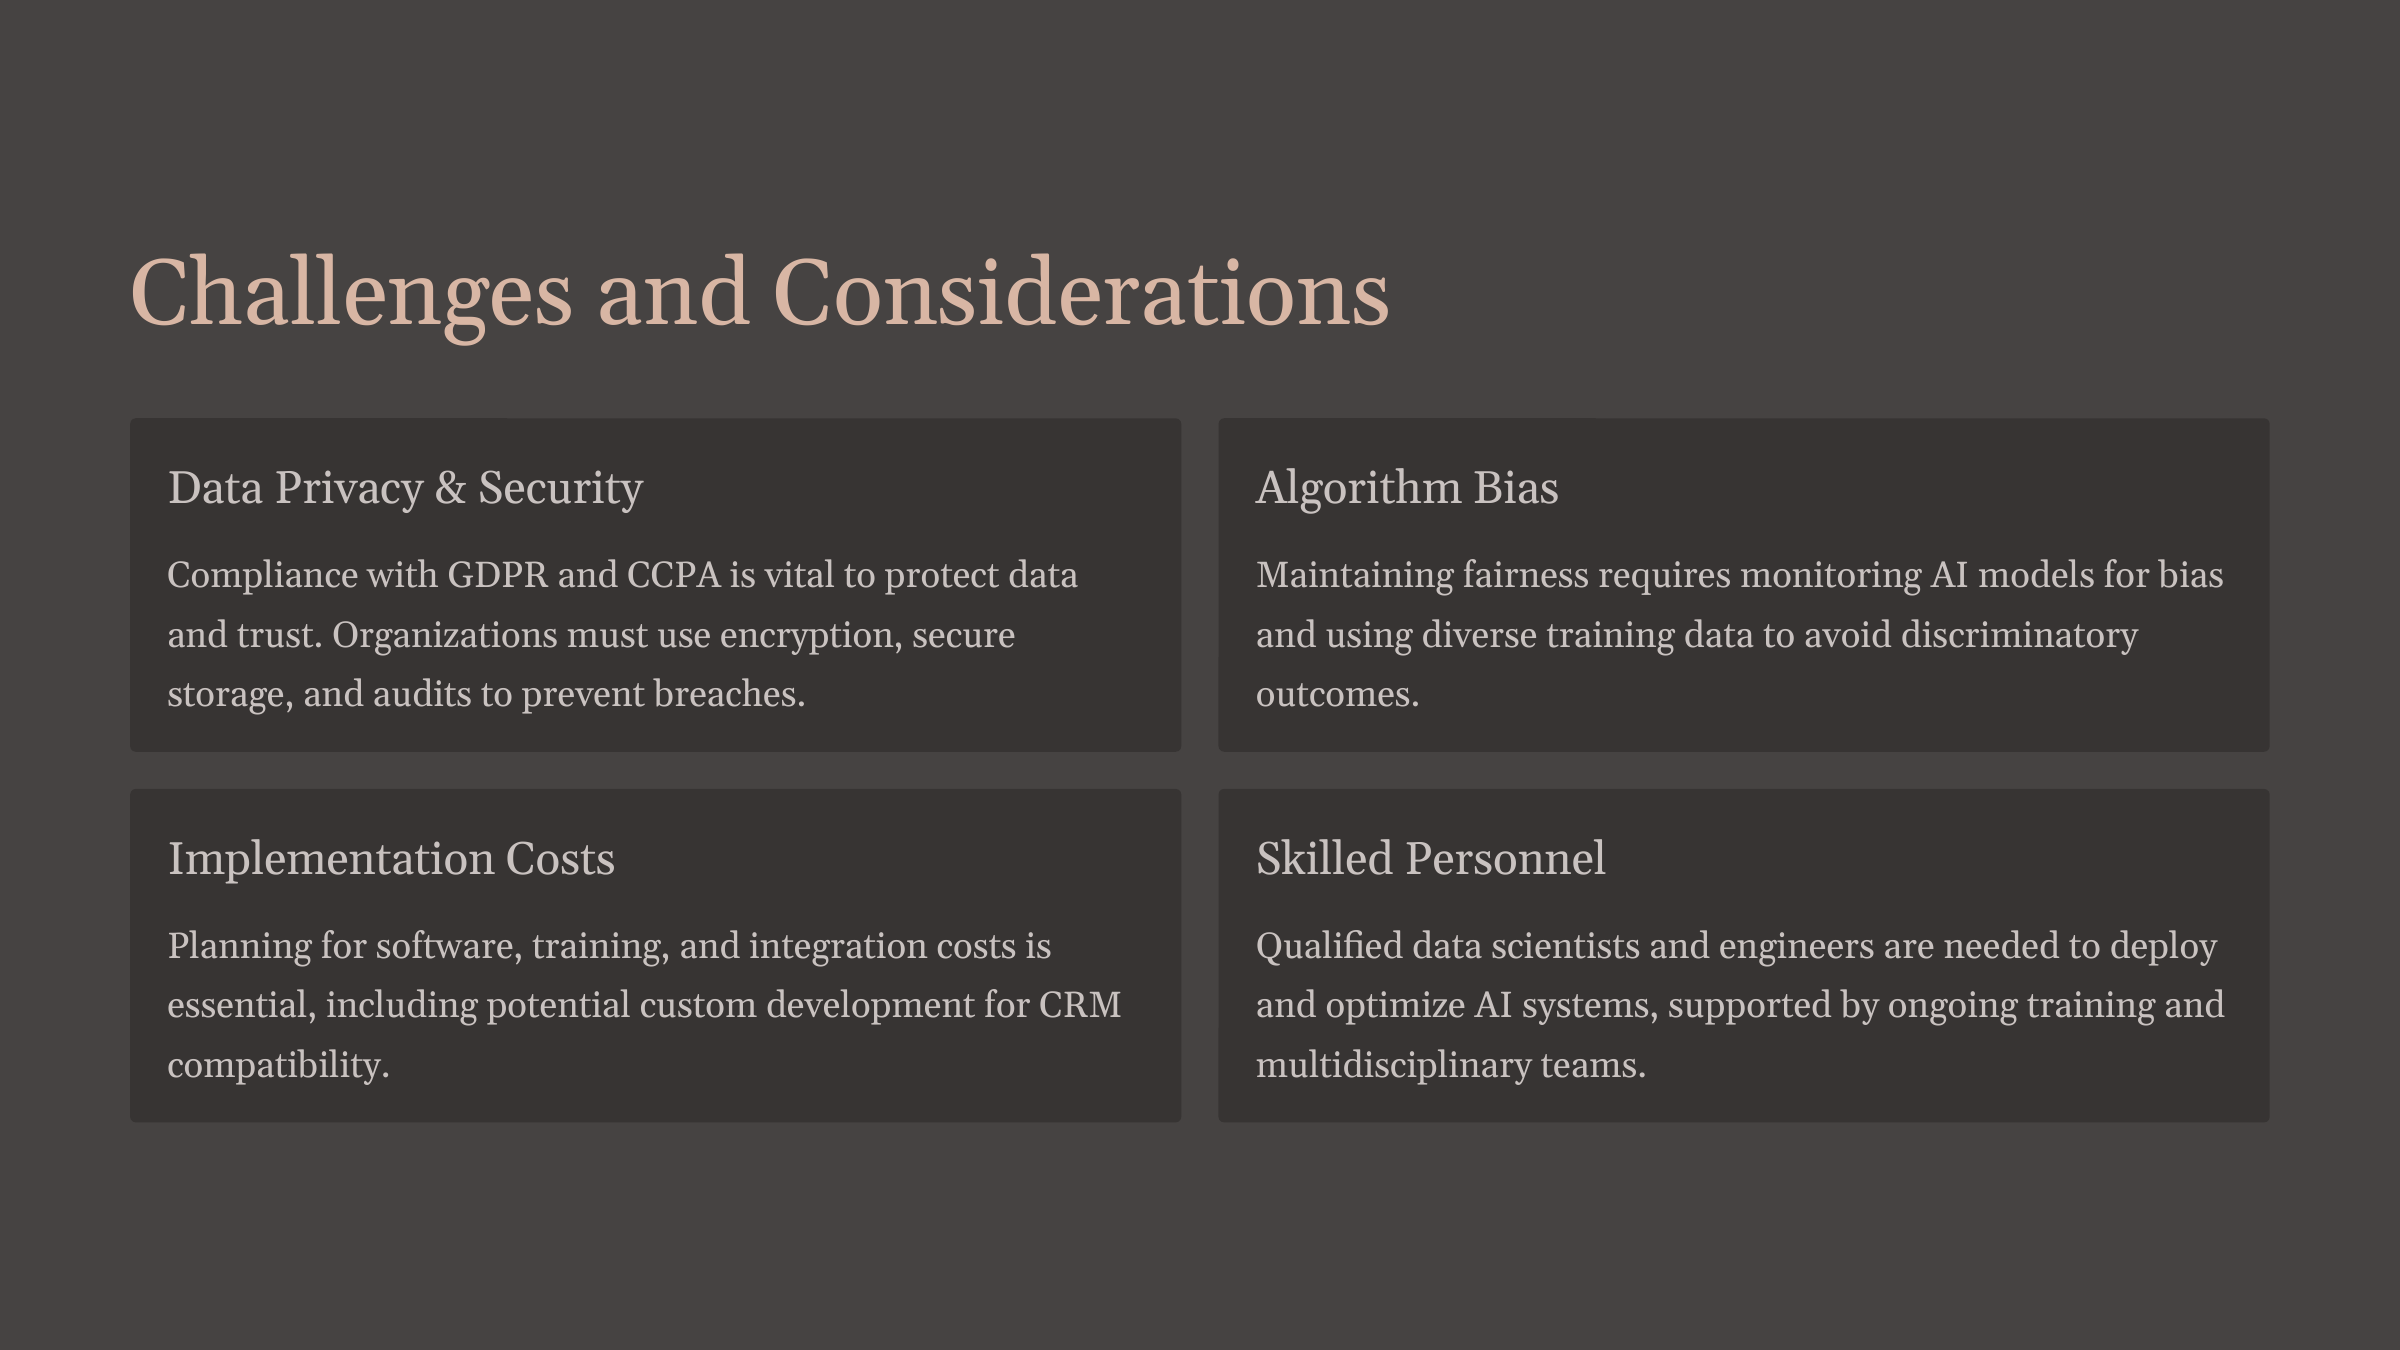

Challenges and Considerations

Data Privacy & Security
Algorithm Bias
Compliance with GDPR and CCPA is vital to protect data and trust. Organizations must use encryption, secure storage, and audits to prevent breaches.
Maintaining fairness requires monitoring AI models for bias and using diverse training data to avoid discriminatory outcomes.

Implementation Costs
Skilled Personnel
Planning for software, training, and integration costs is essential, including potential custom development for CRM compatibility.
Qualified data scientists and engineers are needed to deploy and optimize AI systems, supported by ongoing training and multidisciplinary teams.